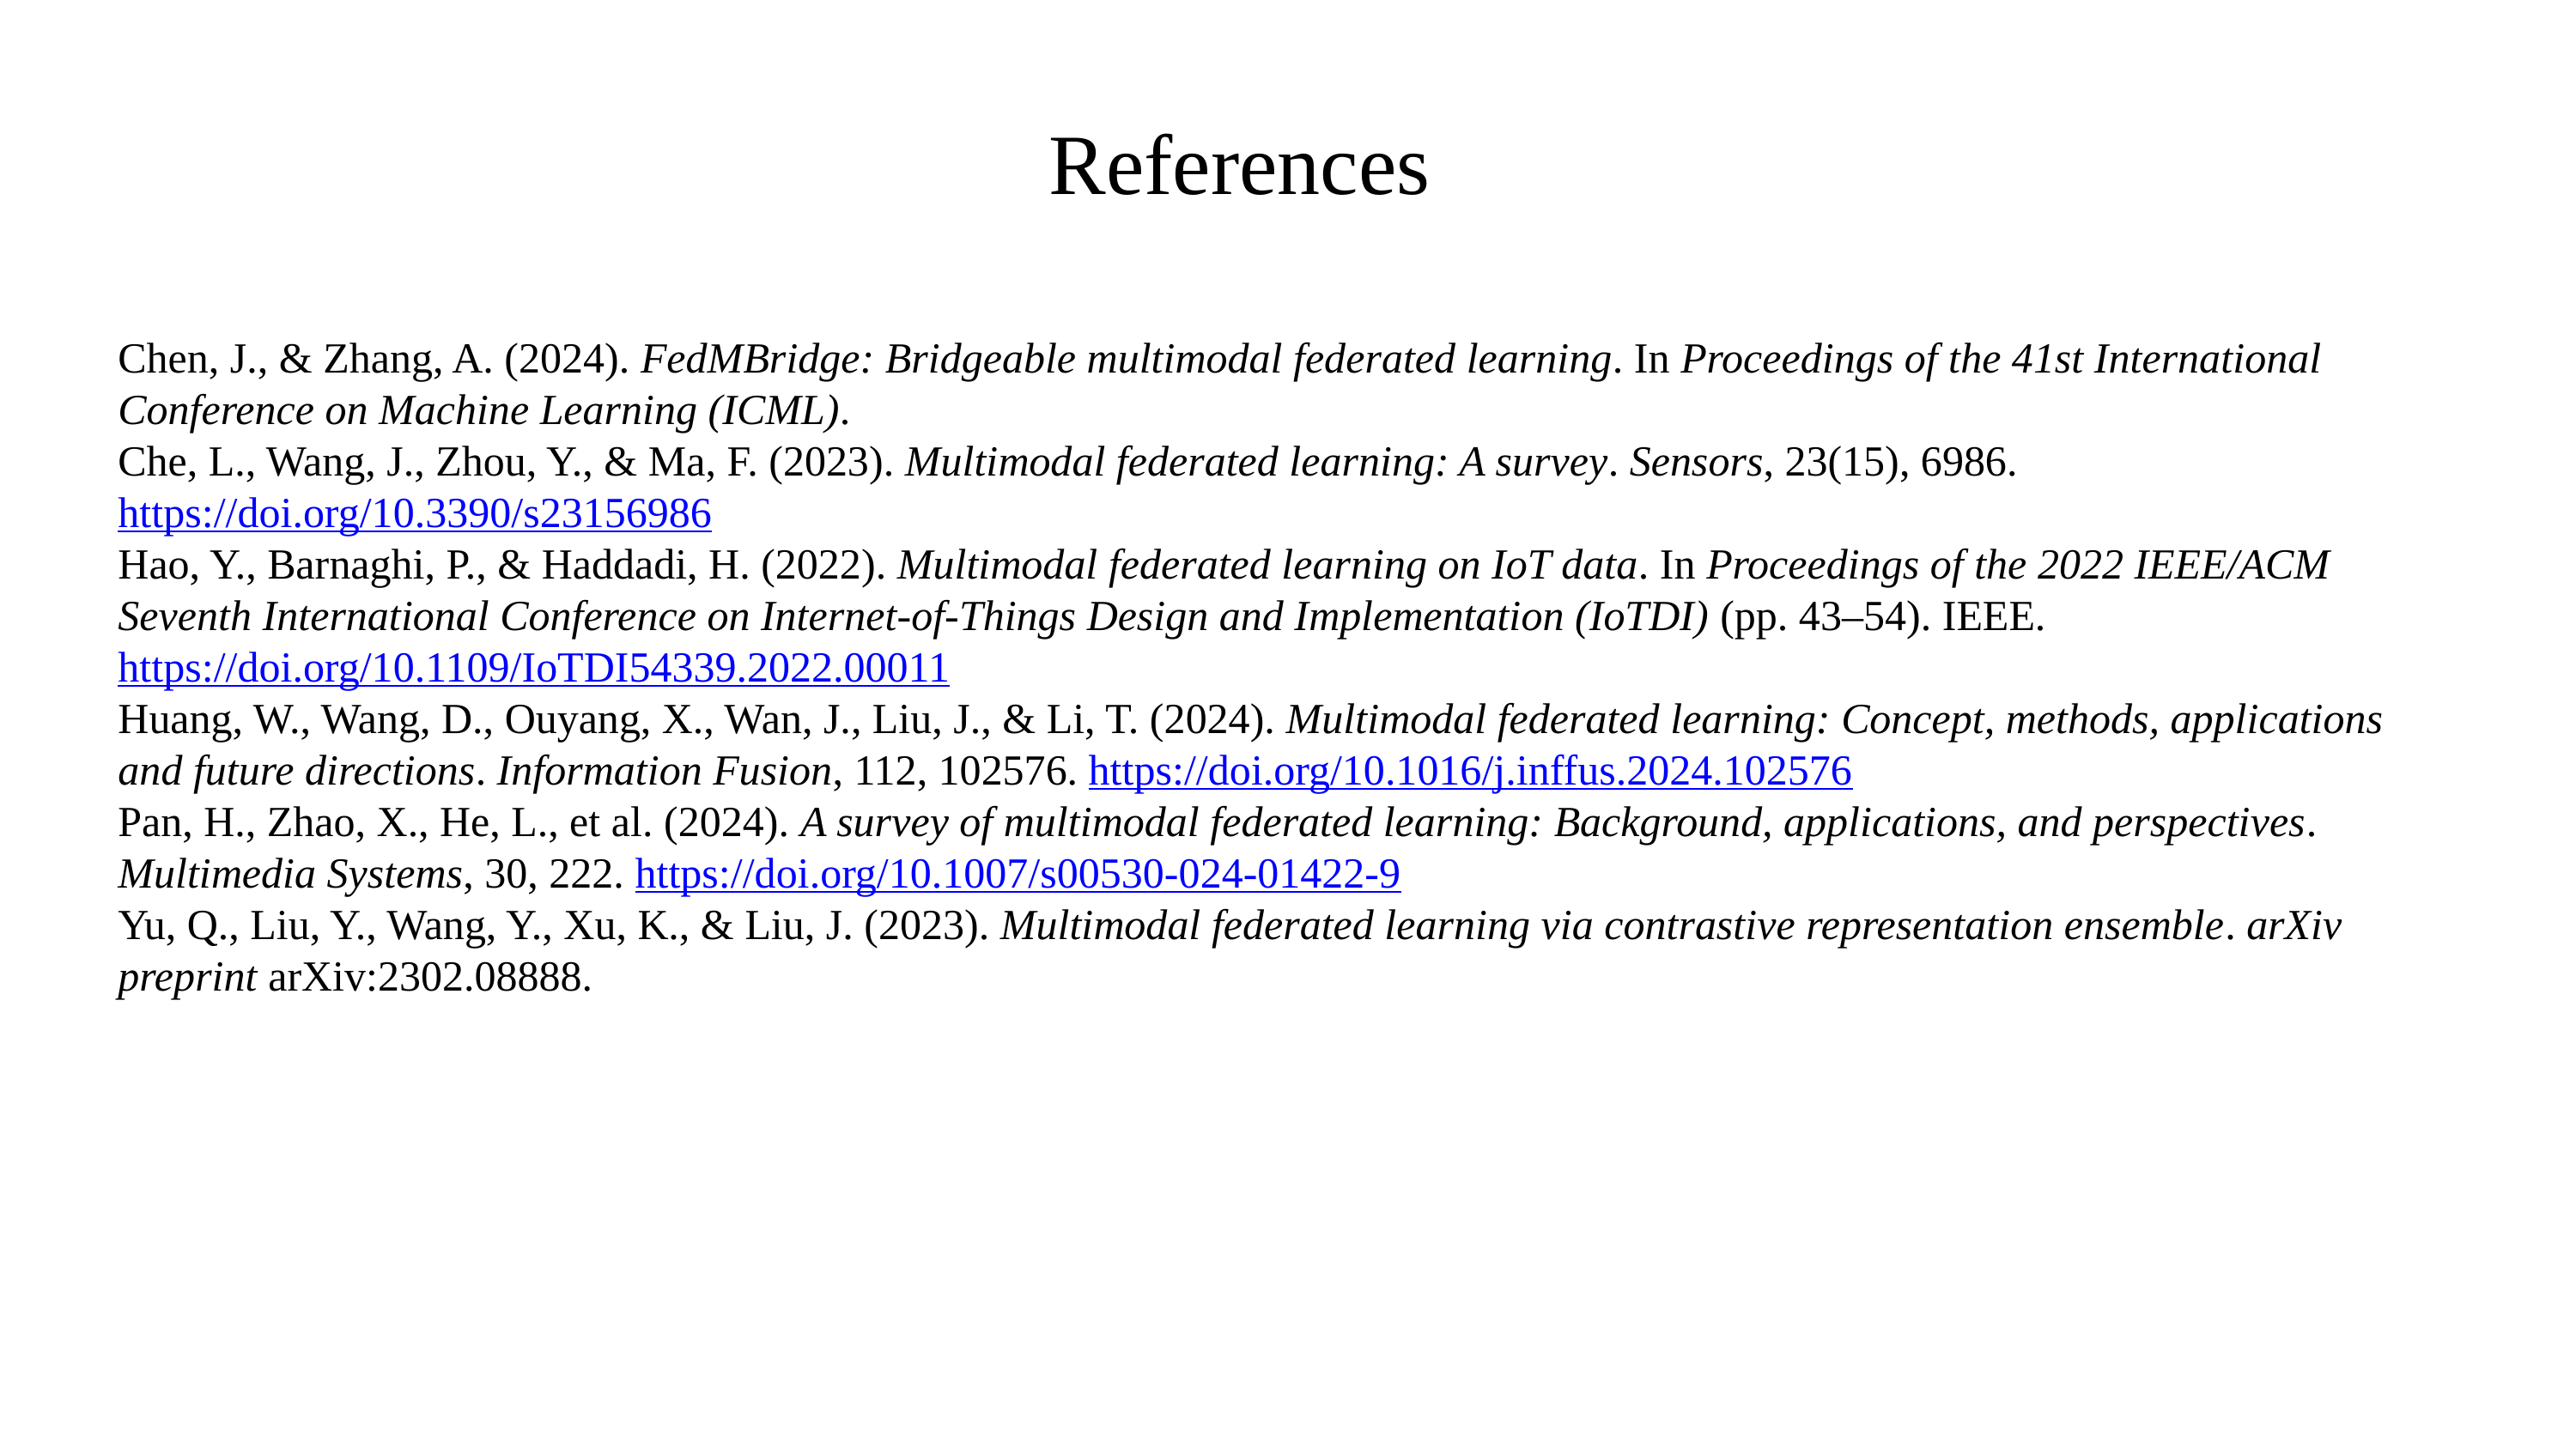

References

Chen, J., & Zhang, A. (2024). FedMBridge: Bridgeable multimodal federated learning. In Proceedings of the 41st International Conference on Machine Learning (ICML).
Che, L., Wang, J., Zhou, Y., & Ma, F. (2023). Multimodal federated learning: A survey. Sensors, 23(15), 6986. https://doi.org/10.3390/s23156986
Hao, Y., Barnaghi, P., & Haddadi, H. (2022). Multimodal federated learning on IoT data. In Proceedings of the 2022 IEEE/ACM Seventh International Conference on Internet-of-Things Design and Implementation (IoTDI) (pp. 43–54). IEEE. https://doi.org/10.1109/IoTDI54339.2022.00011
Huang, W., Wang, D., Ouyang, X., Wan, J., Liu, J., & Li, T. (2024). Multimodal federated learning: Concept, methods, applications and future directions. Information Fusion, 112, 102576. https://doi.org/10.1016/j.inffus.2024.102576
Pan, H., Zhao, X., He, L., et al. (2024). A survey of multimodal federated learning: Background, applications, and perspectives. Multimedia Systems, 30, 222. https://doi.org/10.1007/s00530-024-01422-9
Yu, Q., Liu, Y., Wang, Y., Xu, K., & Liu, J. (2023). Multimodal federated learning via contrastive representation ensemble. arXiv preprint arXiv:2302.08888.